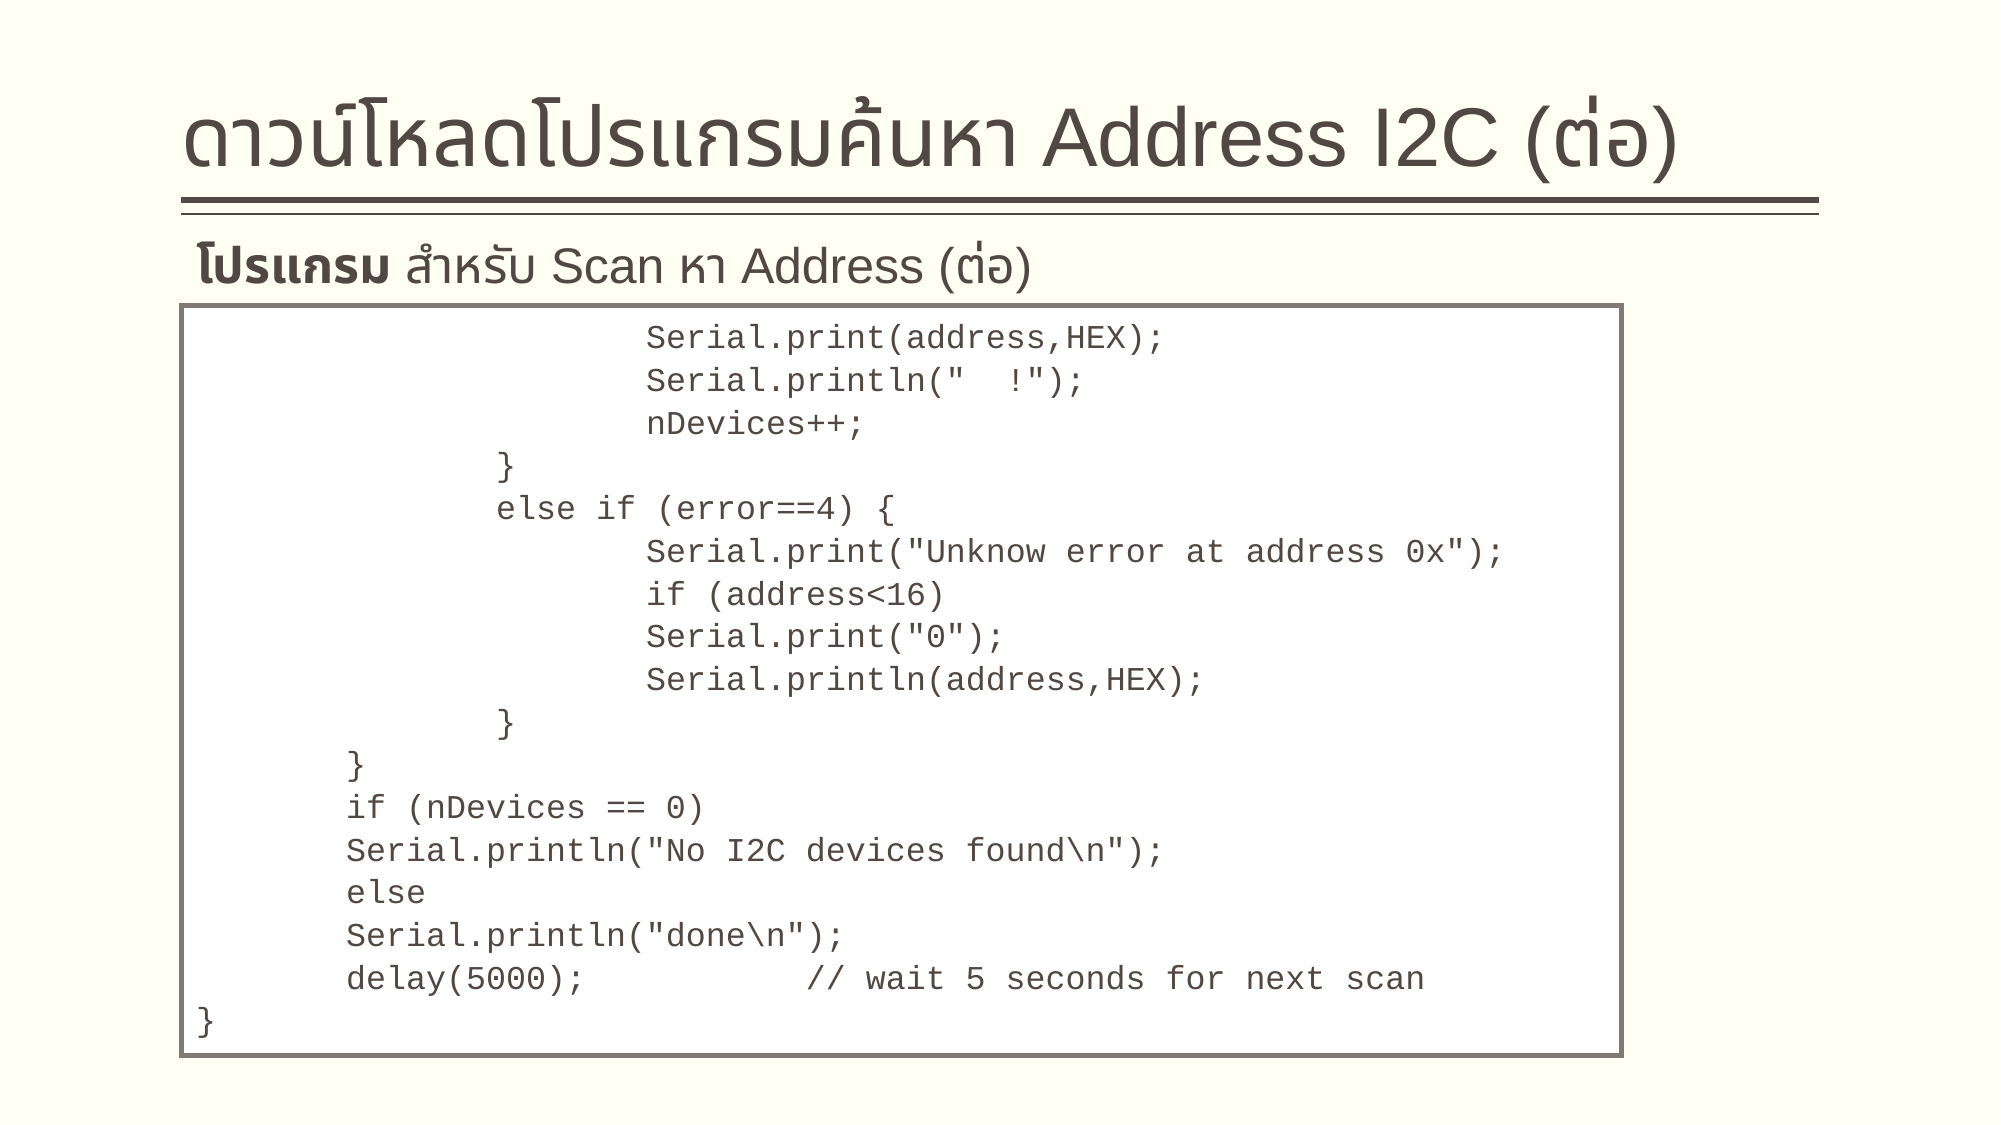

# ดาวน์โหลดโปรแกรมค้นหา Address I2C (ต่อ)
โปรแกรม สำหรับ Scan หา Address (ต่อ)
			Serial.print(address,HEX);
			Serial.println("  !");
			nDevices++;
		}
		else if (error==4) {
			Serial.print("Unknow error at address 0x");
			if (address<16)
			Serial.print("0");
			Serial.println(address,HEX);
		}
	}
	if (nDevices == 0)
	Serial.println("No I2C devices found\n");
	else
	Serial.println("done\n");
	delay(5000);           // wait 5 seconds for next scan
}